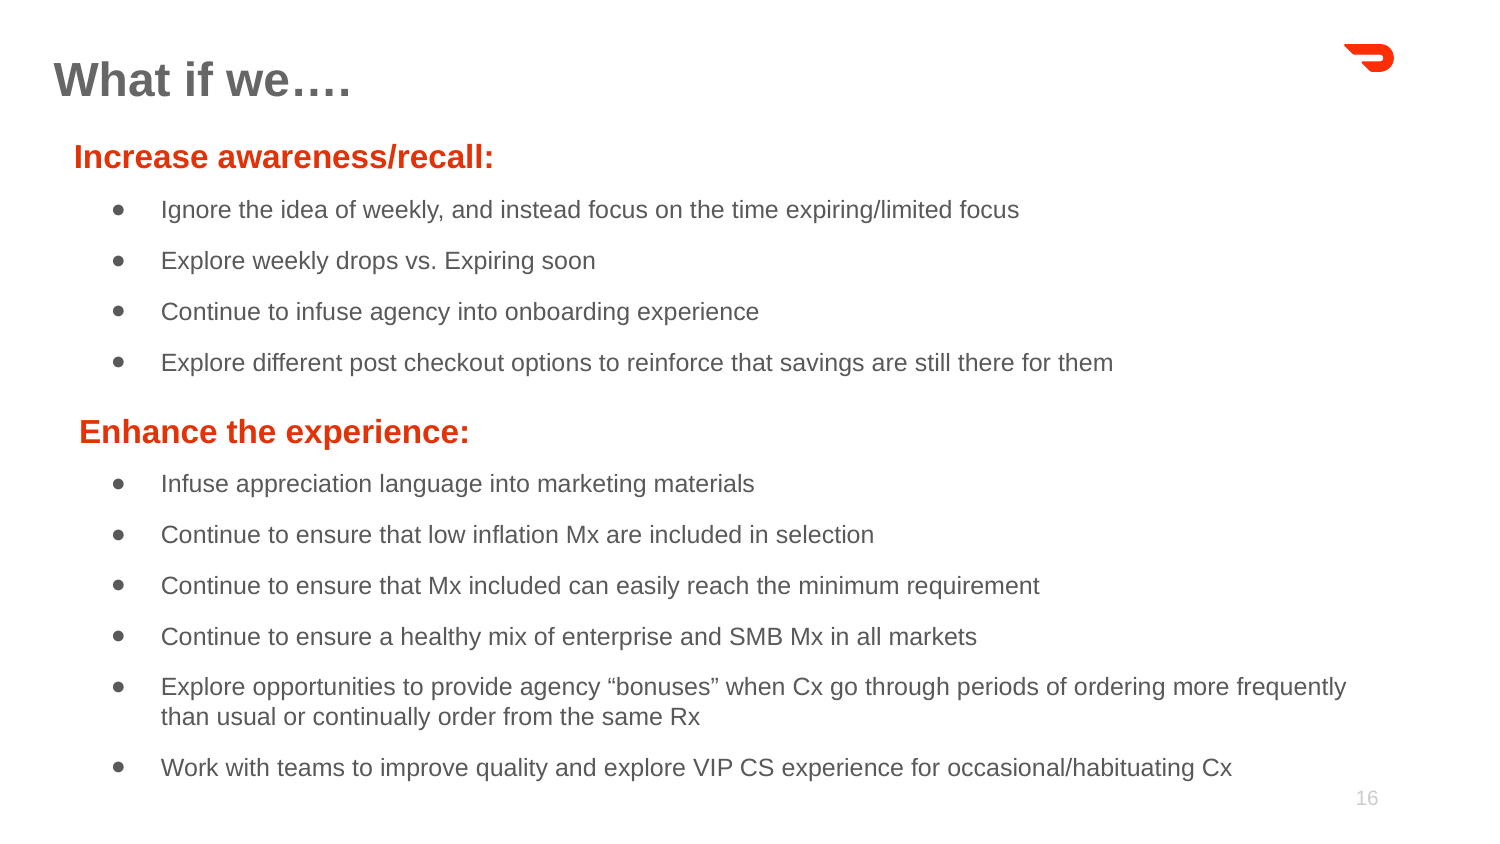

What if we….
Increase awareness/recall:
Ignore the idea of weekly, and instead focus on the time expiring/limited focus
Explore weekly drops vs. Expiring soon
Continue to infuse agency into onboarding experience
Explore different post checkout options to reinforce that savings are still there for them
Enhance the experience:

Infuse appreciation language into marketing materials
Continue to ensure that low inflation Mx are included in selection
Continue to ensure that Mx included can easily reach the minimum requirement
Continue to ensure a healthy mix of enterprise and SMB Mx in all markets
Explore opportunities to provide agency “bonuses” when Cx go through periods of ordering more frequently than usual or continually order from the same Rx
Work with teams to improve quality and explore VIP CS experience for occasional/habituating Cx
16